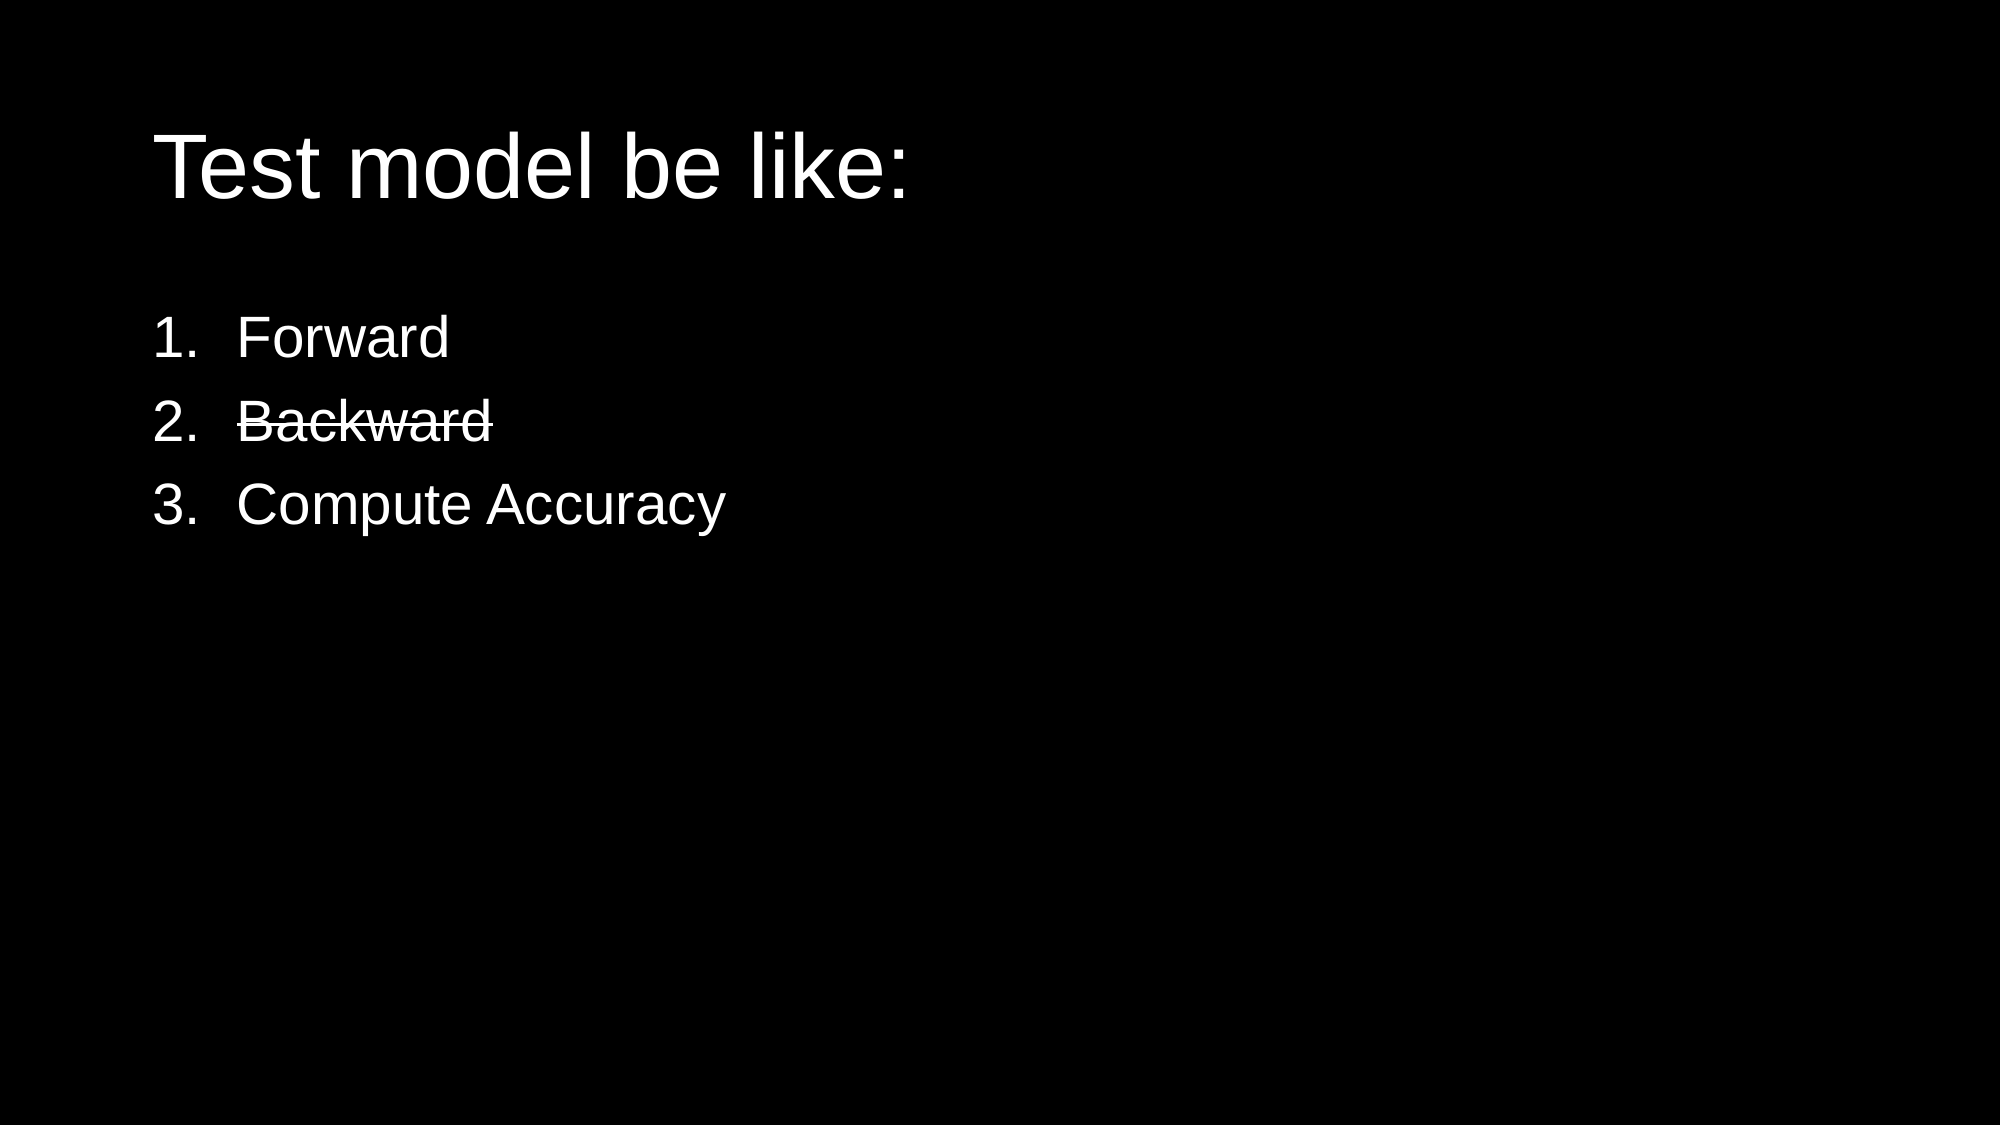

# Test model be like:
Forward
Backward
Compute Accuracy